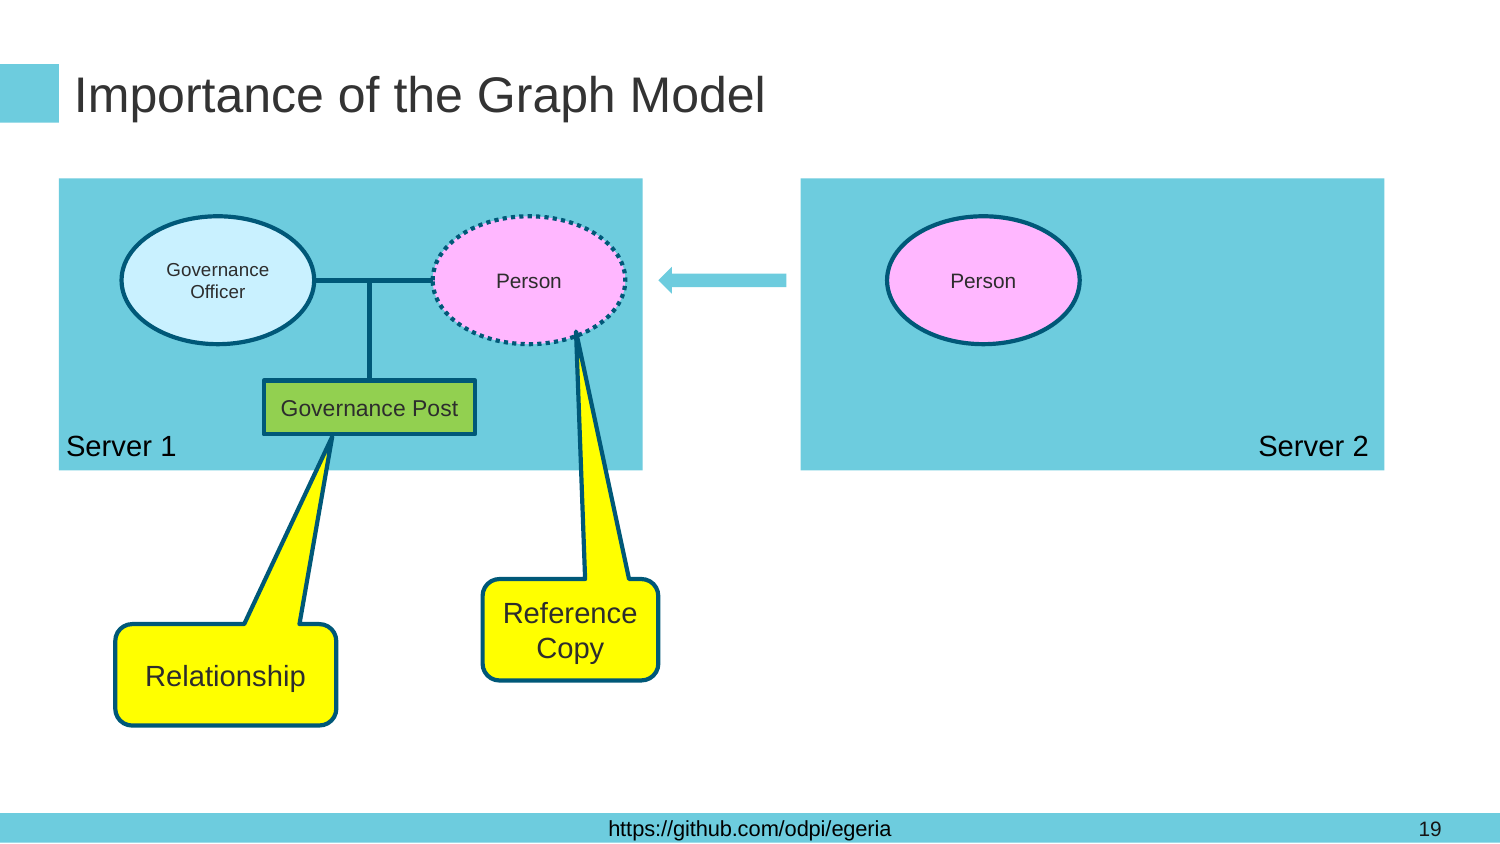

# Importance of the Graph Model

Person
Person
Governance Officer

Governance Post
Server 1
Server 2
Reference
Copy
Relationship
19